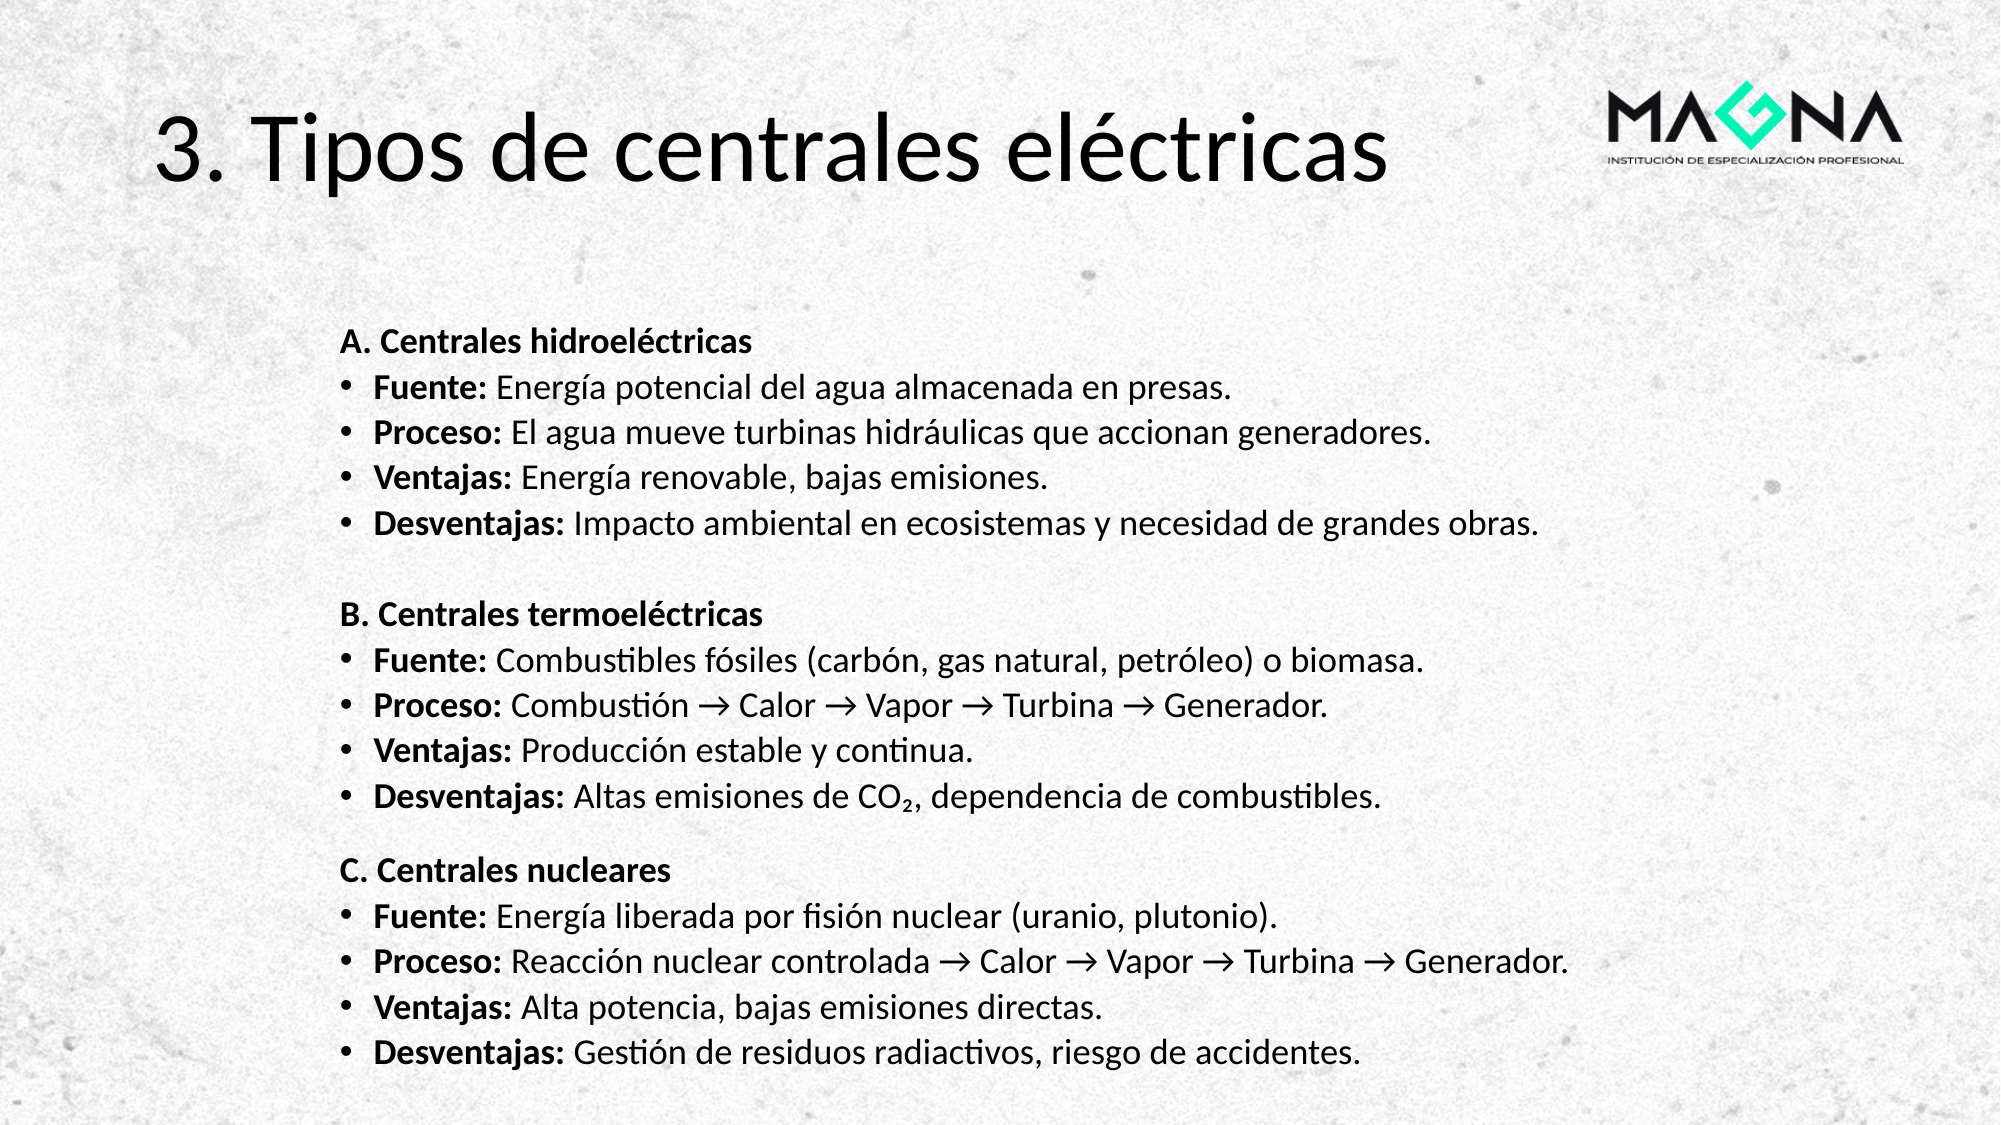

# 3. Tipos de centrales eléctricas
A. Centrales hidroeléctricas
Fuente: Energía potencial del agua almacenada en presas.
Proceso: El agua mueve turbinas hidráulicas que accionan generadores.
Ventajas: Energía renovable, bajas emisiones.
Desventajas: Impacto ambiental en ecosistemas y necesidad de grandes obras.

B. Centrales termoeléctricas
Fuente: Combustibles fósiles (carbón, gas natural, petróleo) o biomasa.
Proceso: Combustión → Calor → Vapor → Turbina → Generador.
Ventajas: Producción estable y continua.
Desventajas: Altas emisiones de CO₂, dependencia de combustibles.

C. Centrales nucleares
Fuente: Energía liberada por fisión nuclear (uranio, plutonio).
Proceso: Reacción nuclear controlada → Calor → Vapor → Turbina → Generador.
Ventajas: Alta potencia, bajas emisiones directas.
Desventajas: Gestión de residuos radiactivos, riesgo de accidentes.